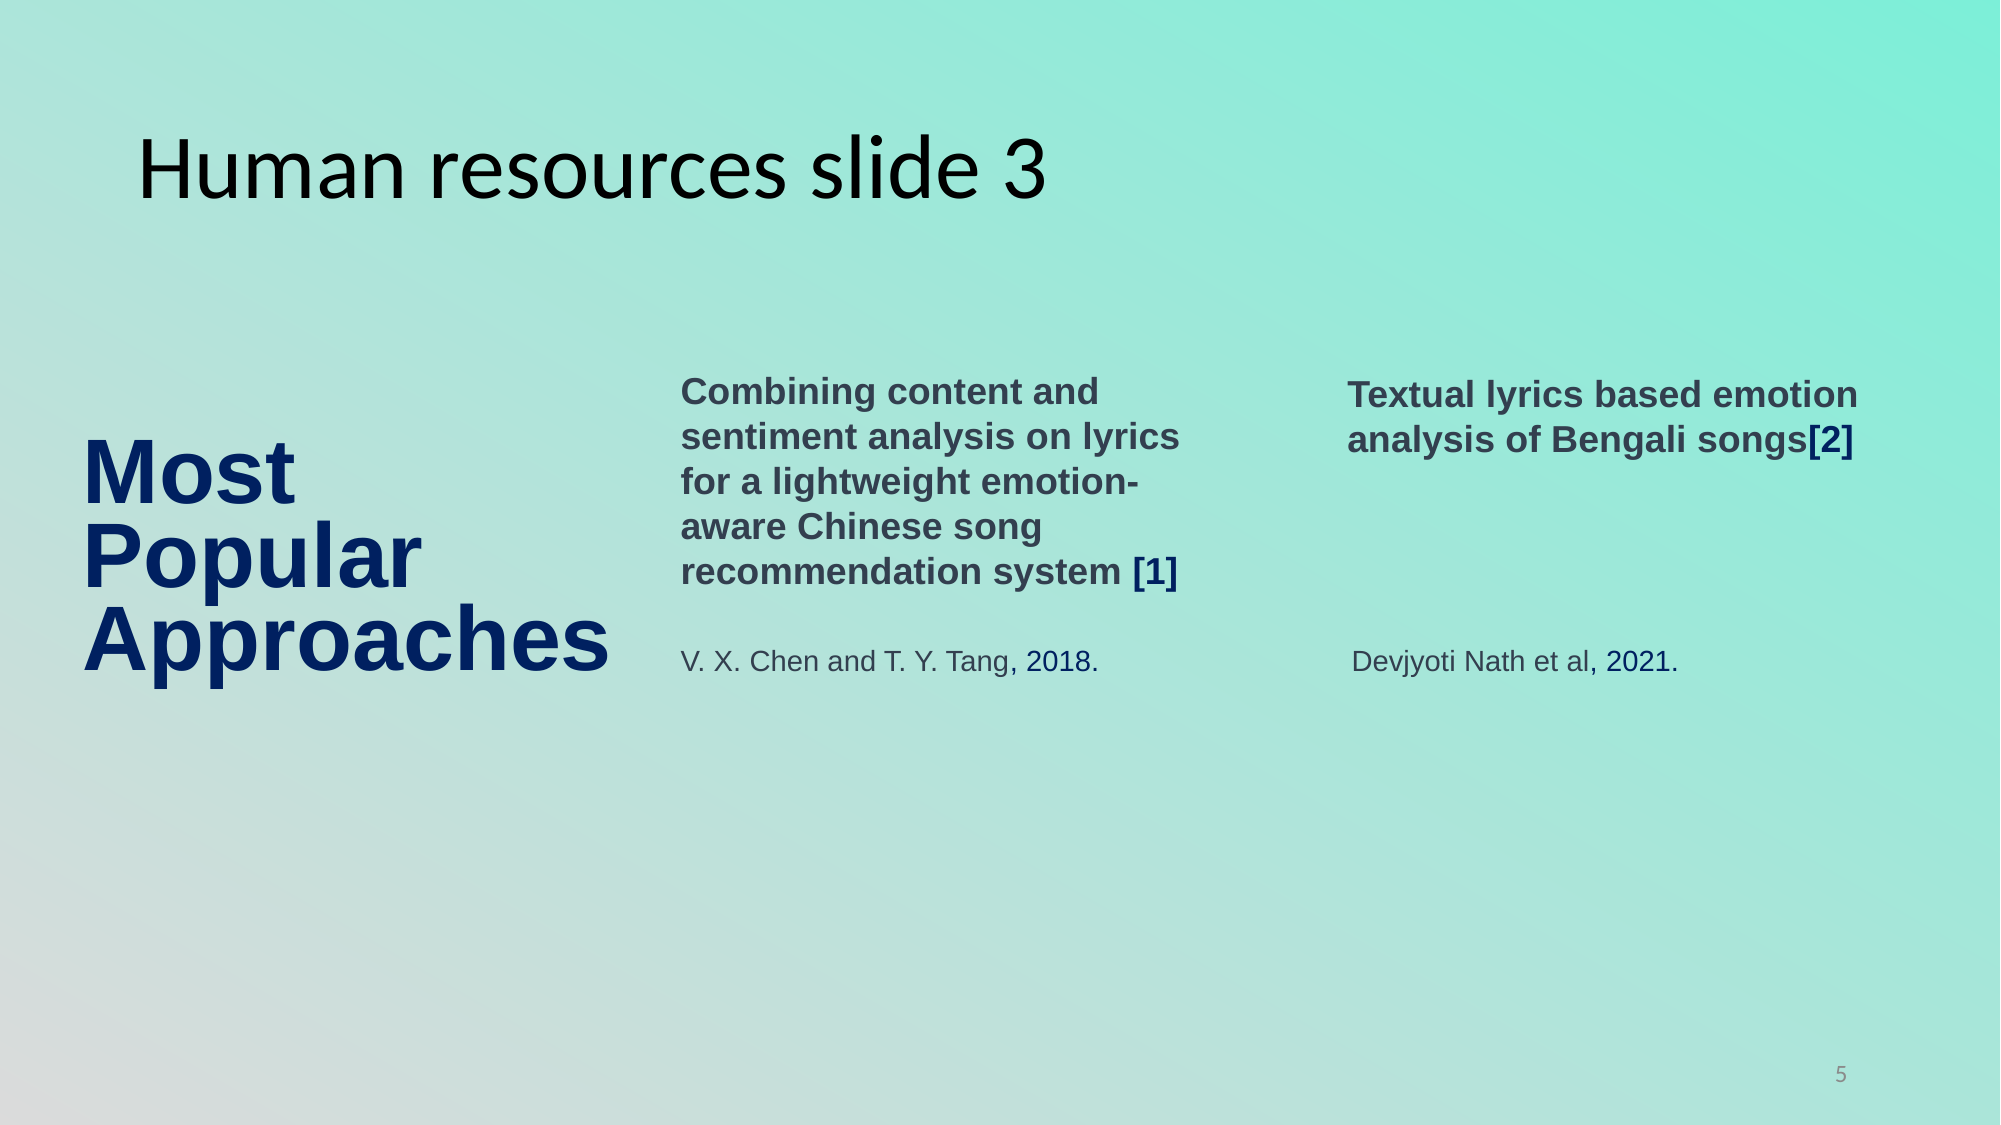

# Human resources slide 3
Combining content and sentiment analysis on lyrics for a lightweight emotion-aware Chinese song recommendation system [1]
Textual lyrics based emotion analysis of Bengali songs[2]
Most
Popular Approaches
V. X. Chen and T. Y. Tang, 2018.
Devjyoti Nath et al, 2021.
5